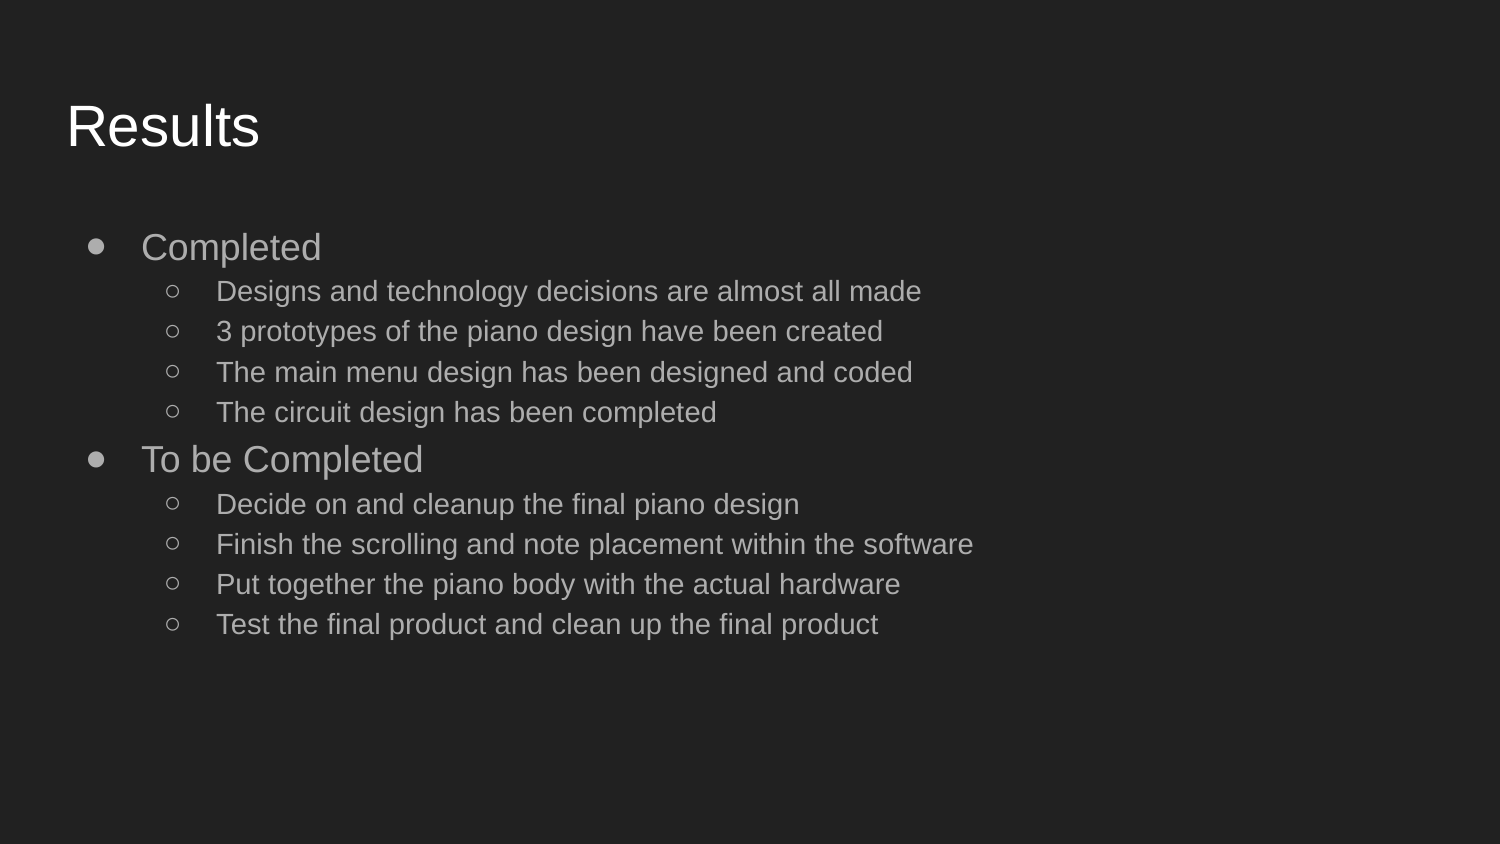

# Results
Completed
Designs and technology decisions are almost all made
3 prototypes of the piano design have been created
The main menu design has been designed and coded
The circuit design has been completed
To be Completed
Decide on and cleanup the final piano design
Finish the scrolling and note placement within the software
Put together the piano body with the actual hardware
Test the final product and clean up the final product